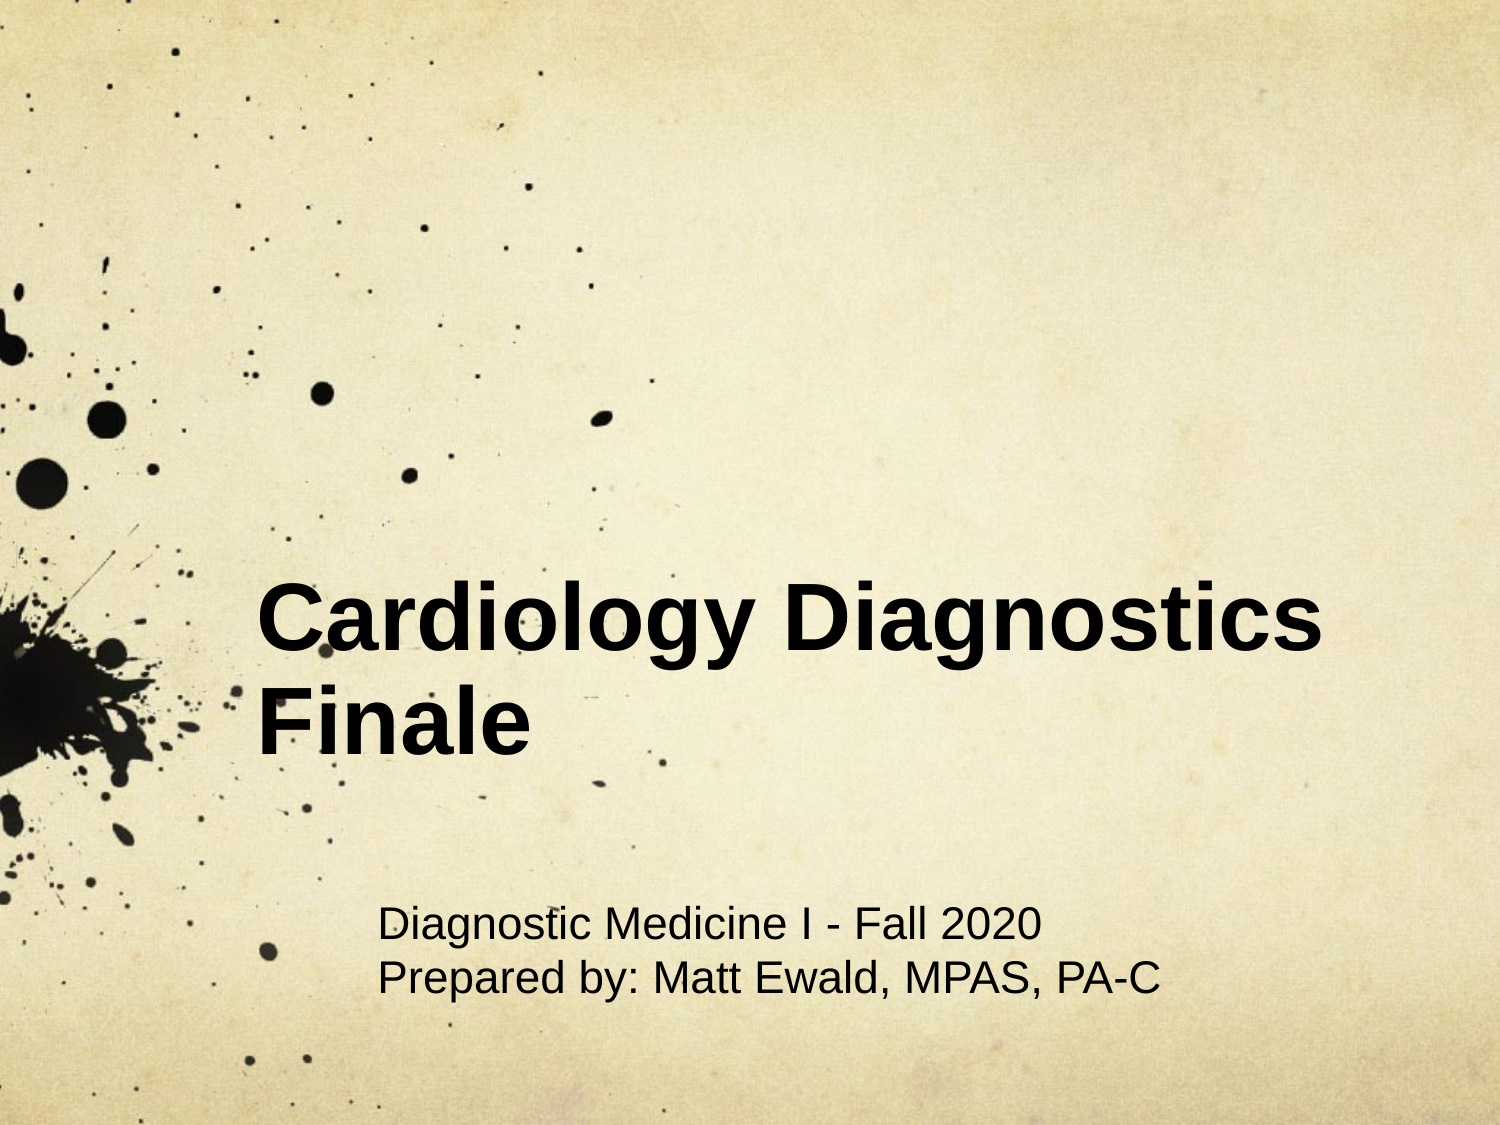

# Cardiology Diagnostics Finale
Diagnostic Medicine I - Fall 2020
Prepared by: Matt Ewald, MPAS, PA-C